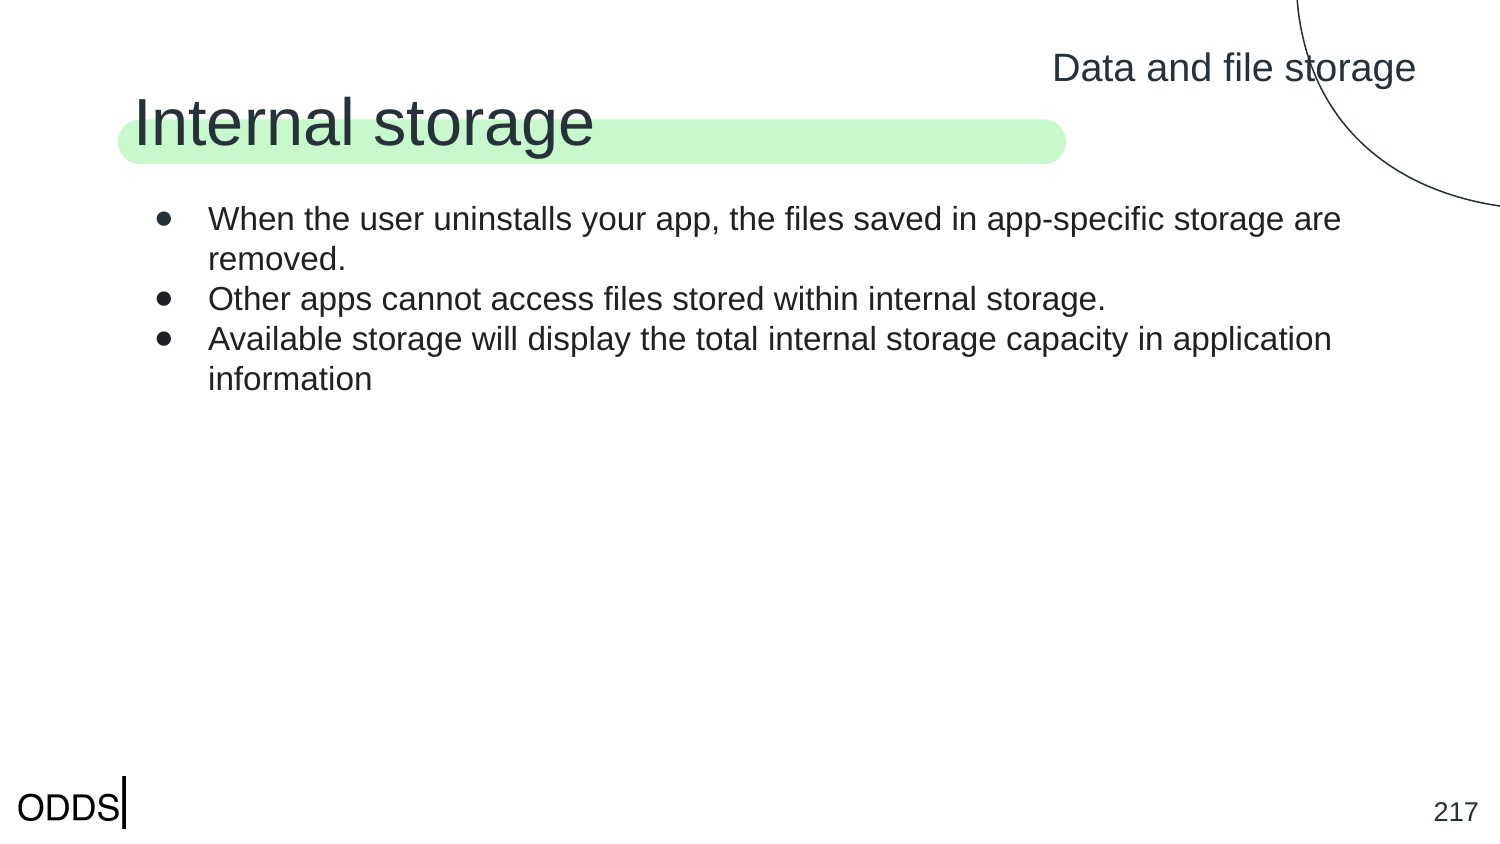

Data and file storage
# Internal storage
When the user uninstalls your app, the files saved in app-specific storage are removed.
Other apps cannot access files stored within internal storage.
Available storage will display the total internal storage capacity in application information
217